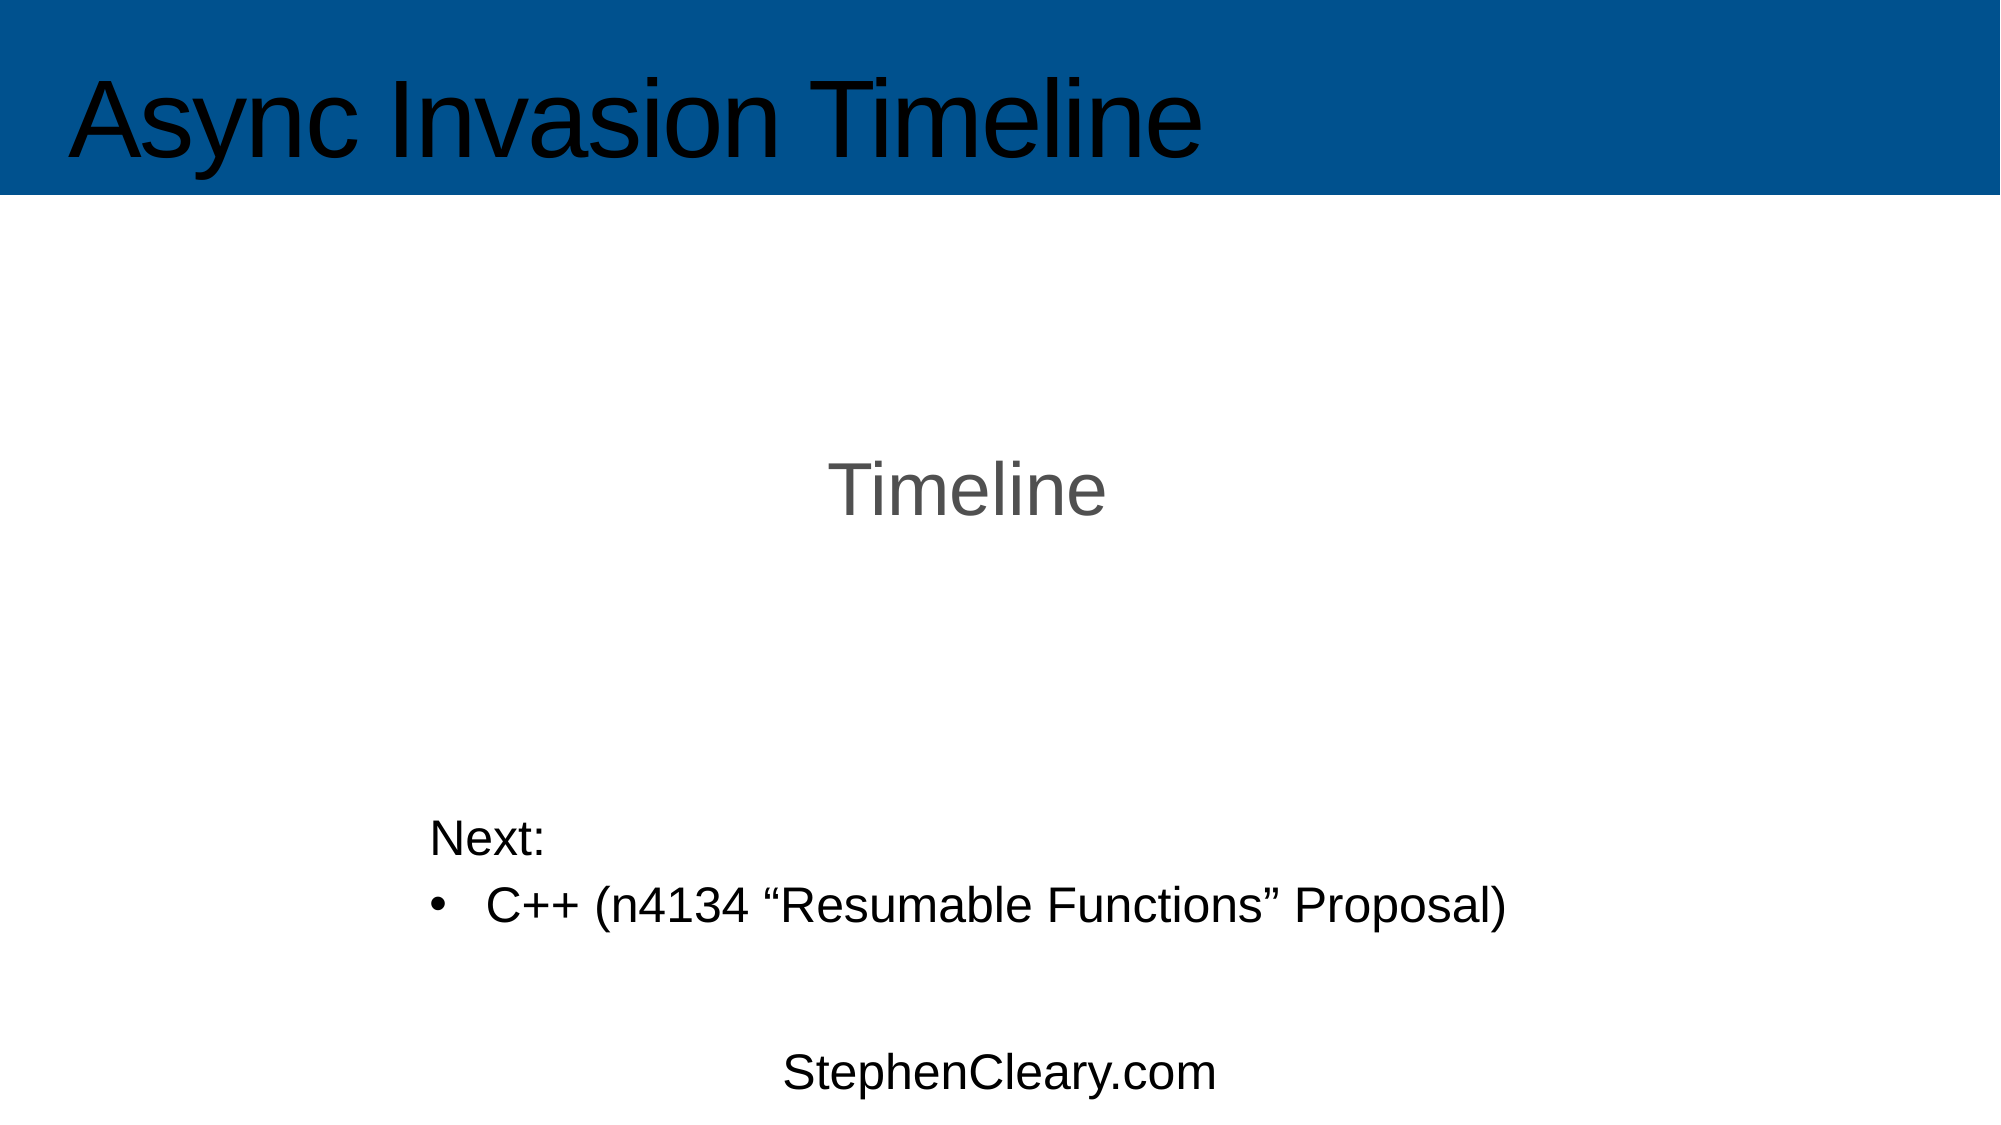

# Async Invasion Timeline
Timeline
Next:
C++ (n4134 “Resumable Functions” Proposal)